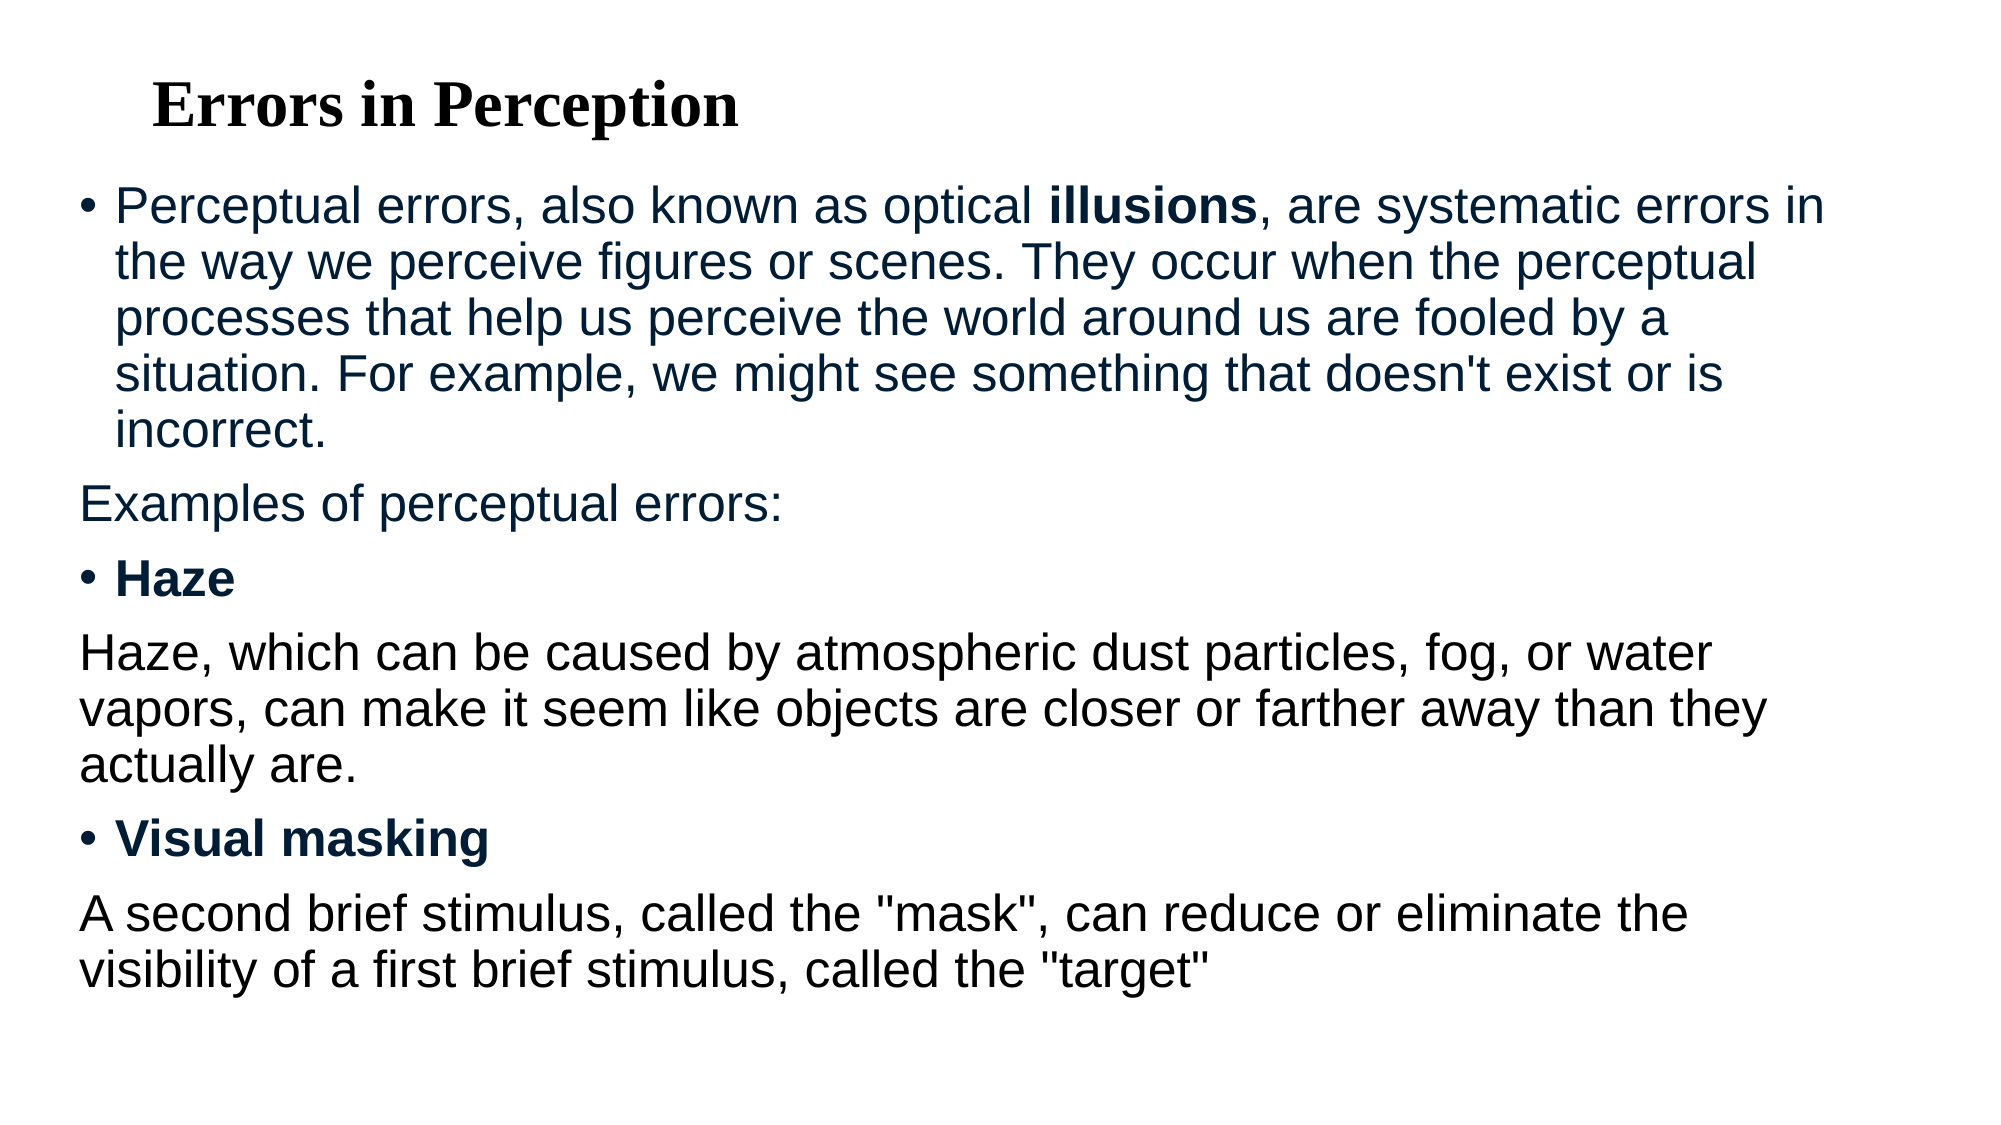

# Errors in Perception
Perceptual errors, also known as optical illusions, are systematic errors in the way we perceive figures or scenes. They occur when the perceptual processes that help us perceive the world around us are fooled by a situation. For example, we might see something that doesn't exist or is incorrect.
Examples of perceptual errors:
Haze
Haze, which can be caused by atmospheric dust particles, fog, or water vapors, can make it seem like objects are closer or farther away than they actually are.
Visual masking
A second brief stimulus, called the "mask", can reduce or eliminate the visibility of a first brief stimulus, called the "target"